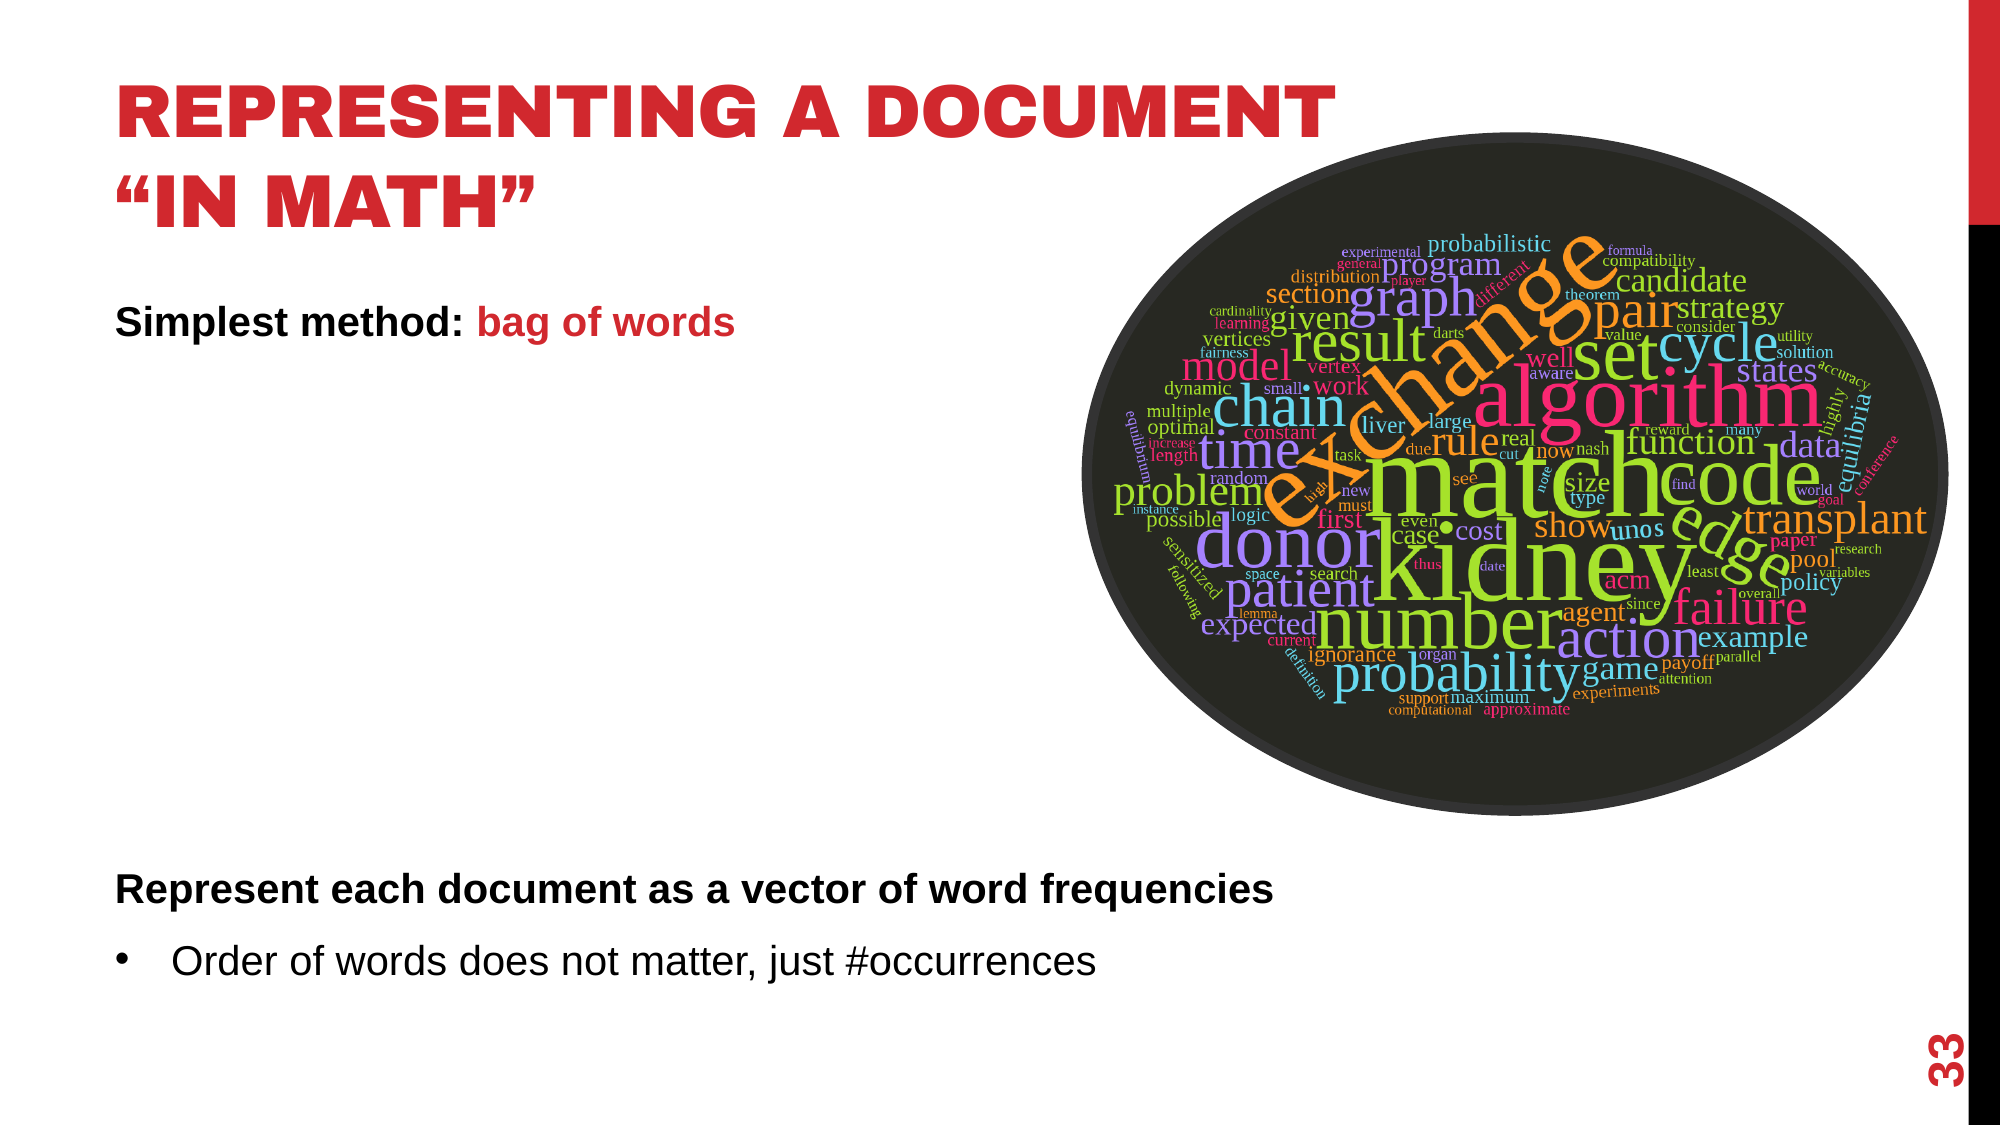

# Representing a document “in math”

Simplest method: bag of words

Represent each document as a vector of word frequencies
Order of words does not matter, just #occurrences
33